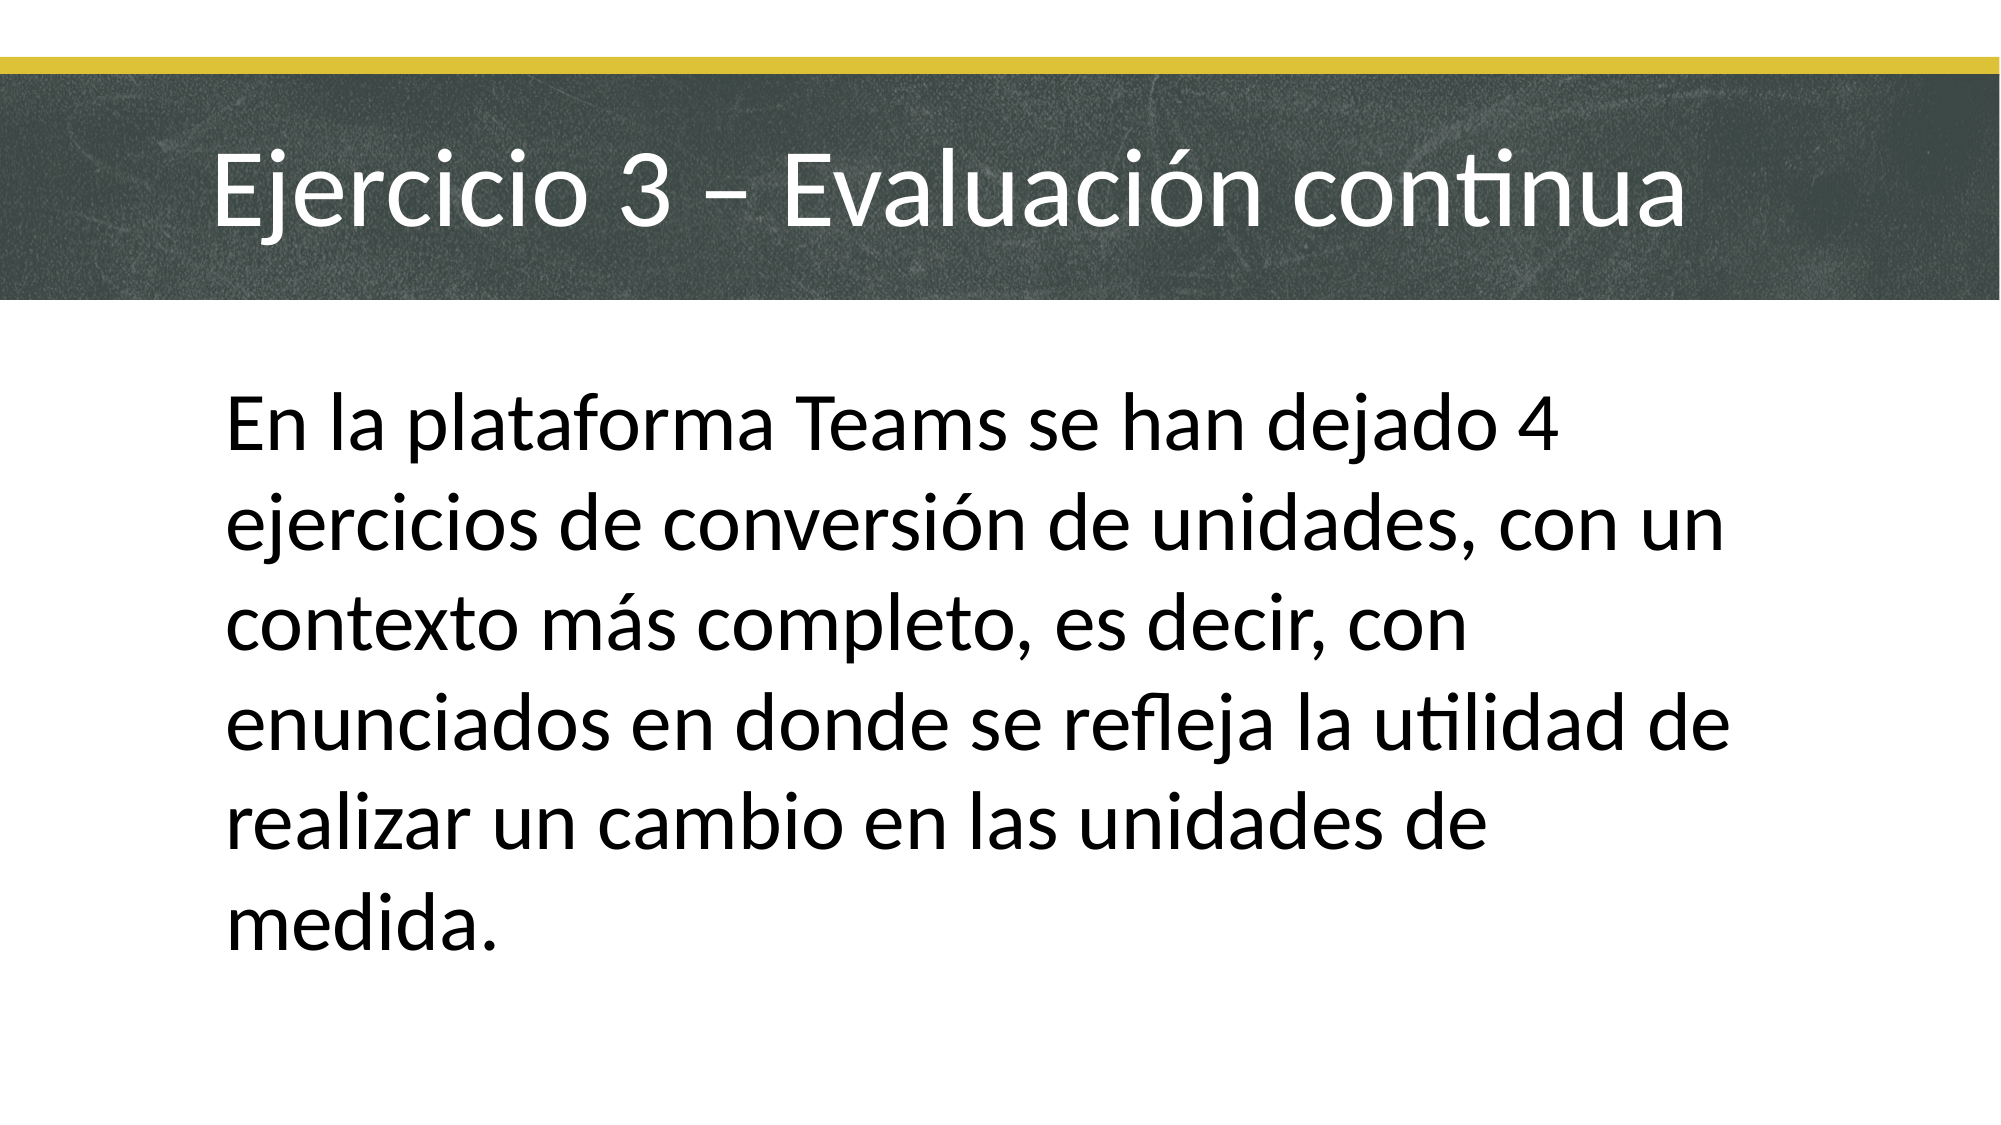

Ejercicio 3 – Evaluación continua
En la plataforma Teams se han dejado 4 ejercicios de conversión de unidades, con un contexto más completo, es decir, con enunciados en donde se refleja la utilidad de realizar un cambio en las unidades de medida.